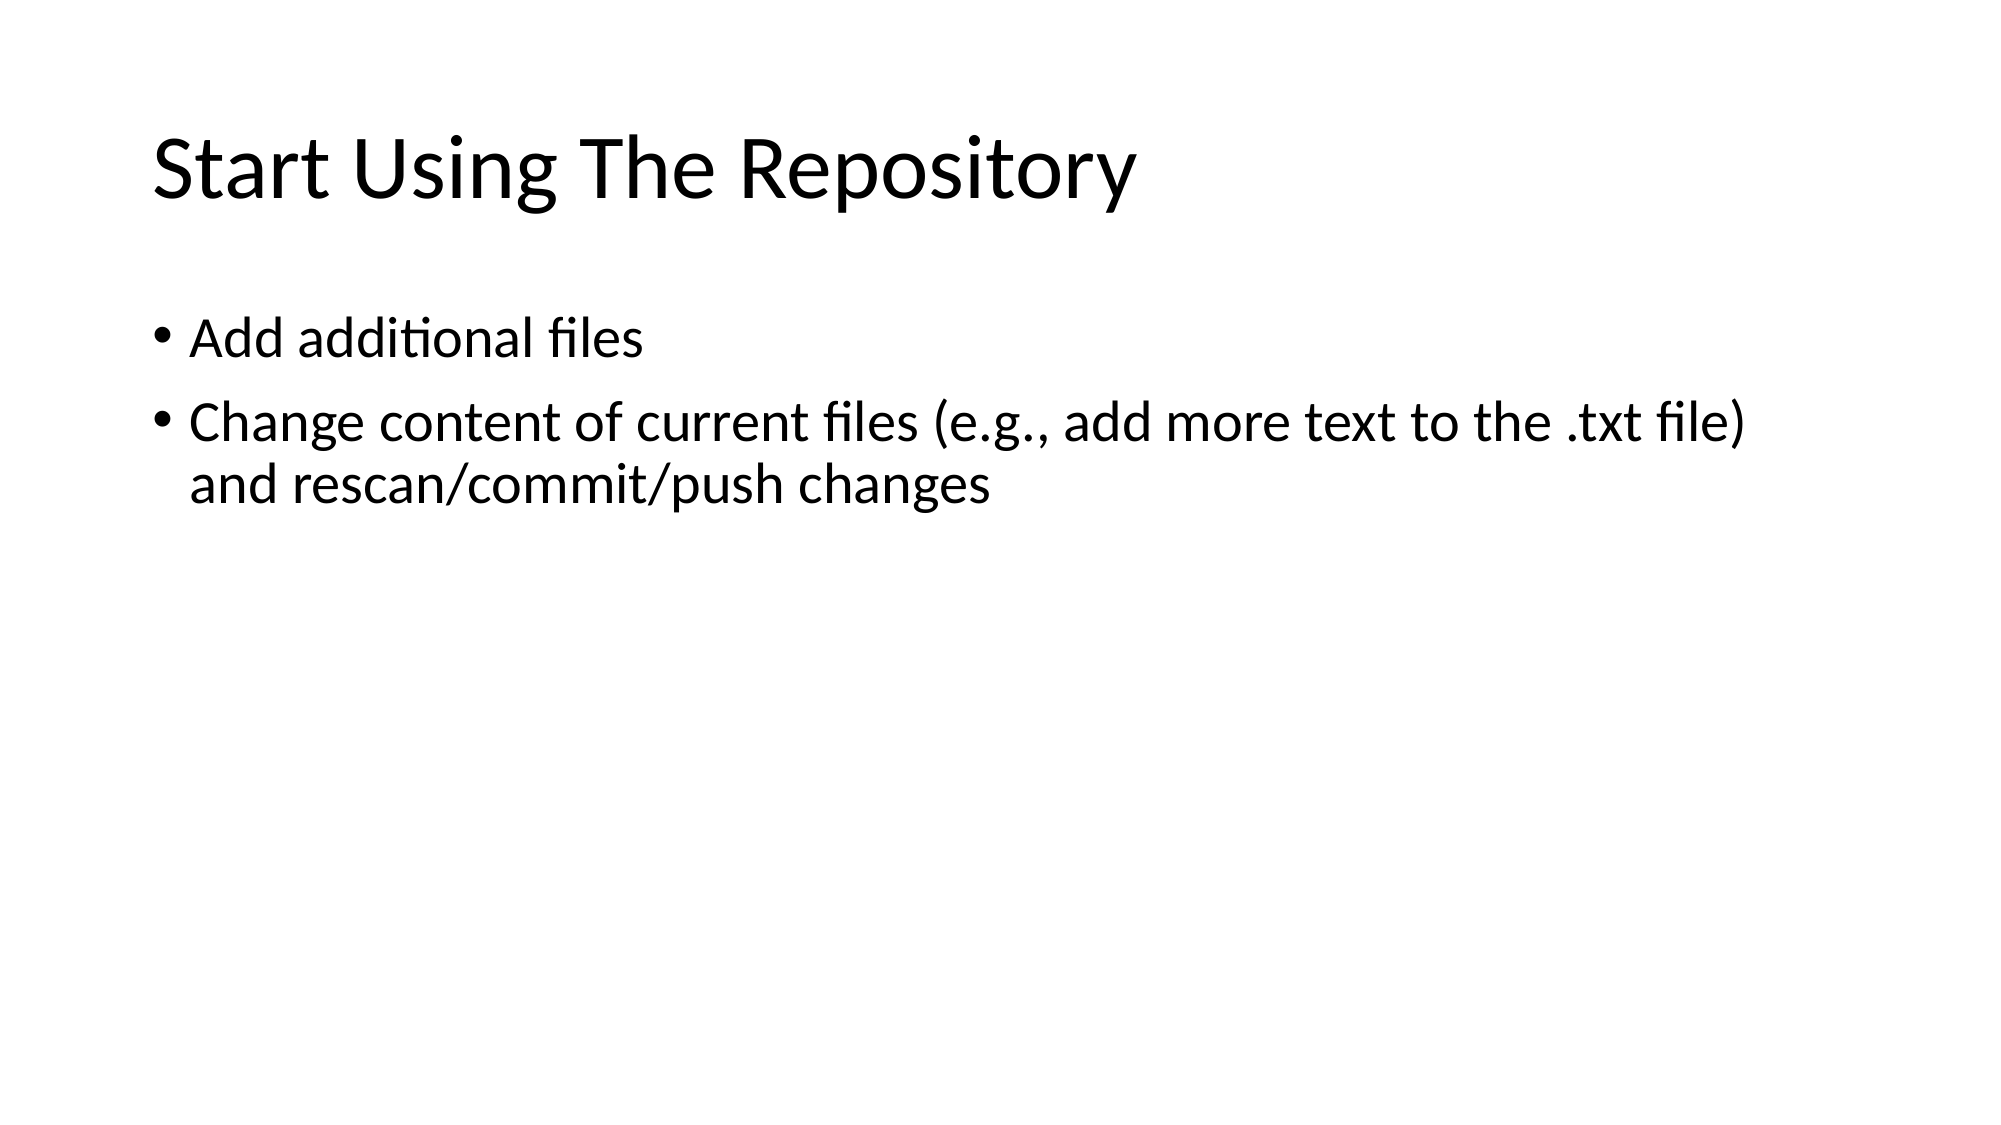

# Start Using The Repository
Add additional files
Change content of current files (e.g., add more text to the .txt file) and rescan/commit/push changes